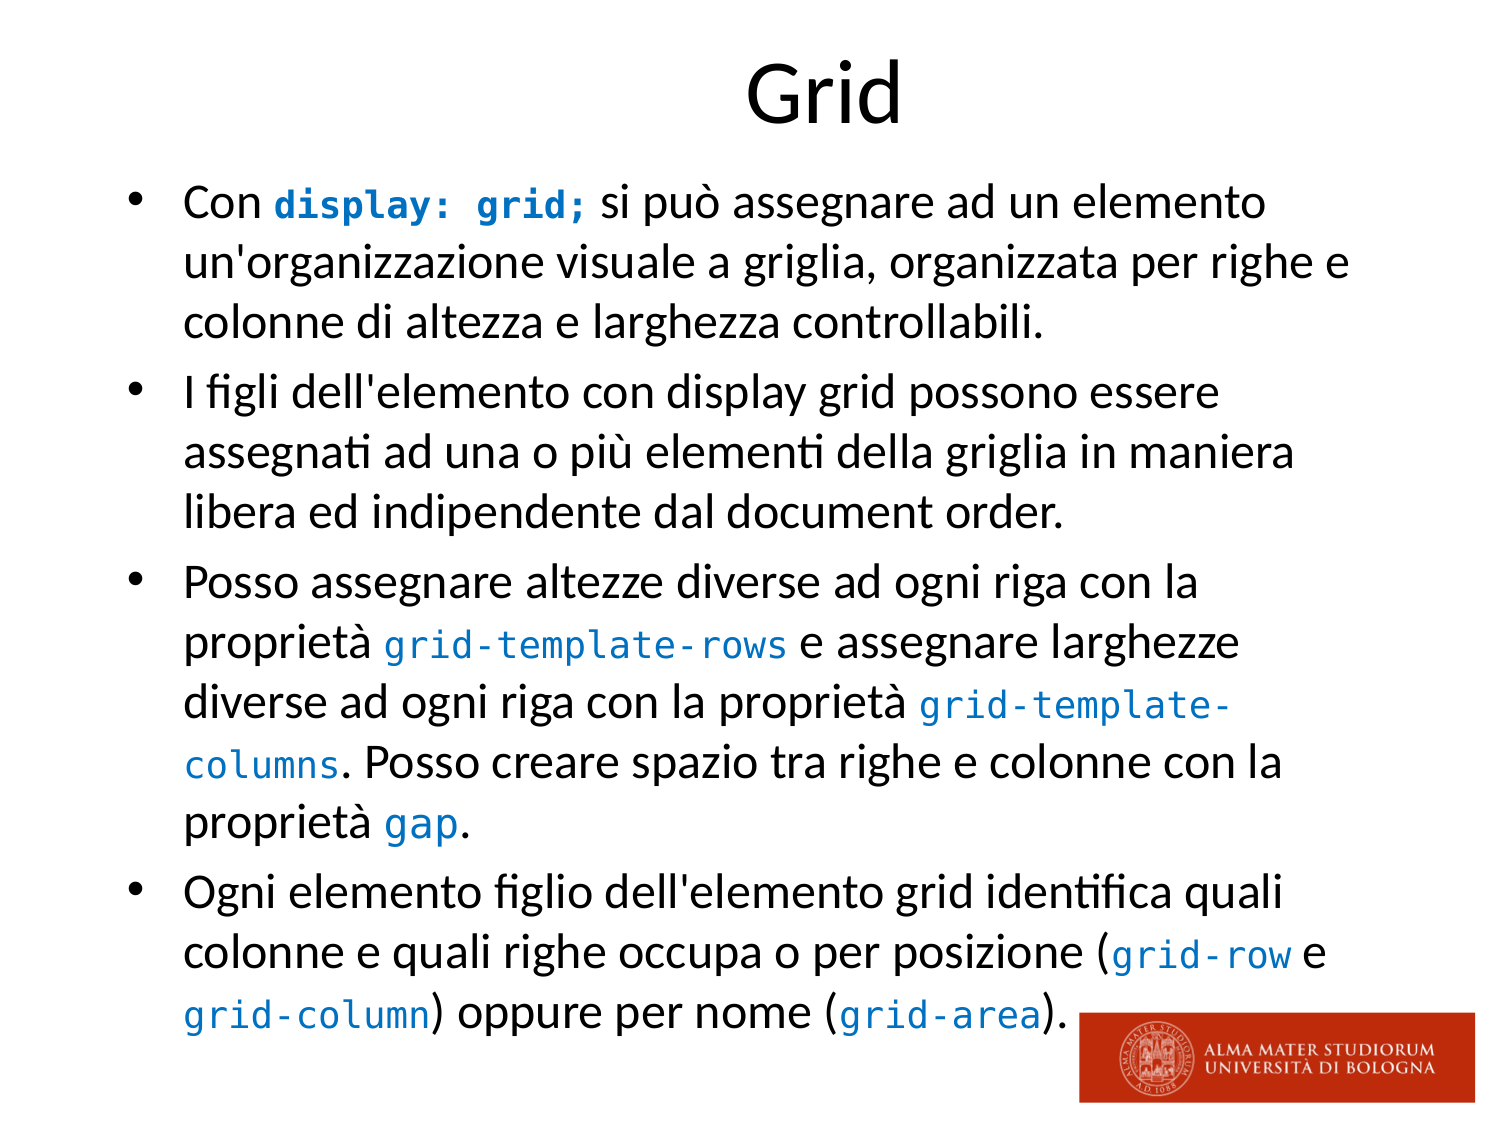

# Grid
Con display: grid; si può assegnare ad un elemento un'organizzazione visuale a griglia, organizzata per righe e colonne di altezza e larghezza controllabili.
I figli dell'elemento con display grid possono essere assegnati ad una o più elementi della griglia in maniera libera ed indipendente dal document order.
Posso assegnare altezze diverse ad ogni riga con la proprietà grid-template-rows e assegnare larghezze diverse ad ogni riga con la proprietà grid-template-columns. Posso creare spazio tra righe e colonne con la proprietà gap.
Ogni elemento figlio dell'elemento grid identifica quali colonne e quali righe occupa o per posizione (grid-row e grid-column) oppure per nome (grid-area).